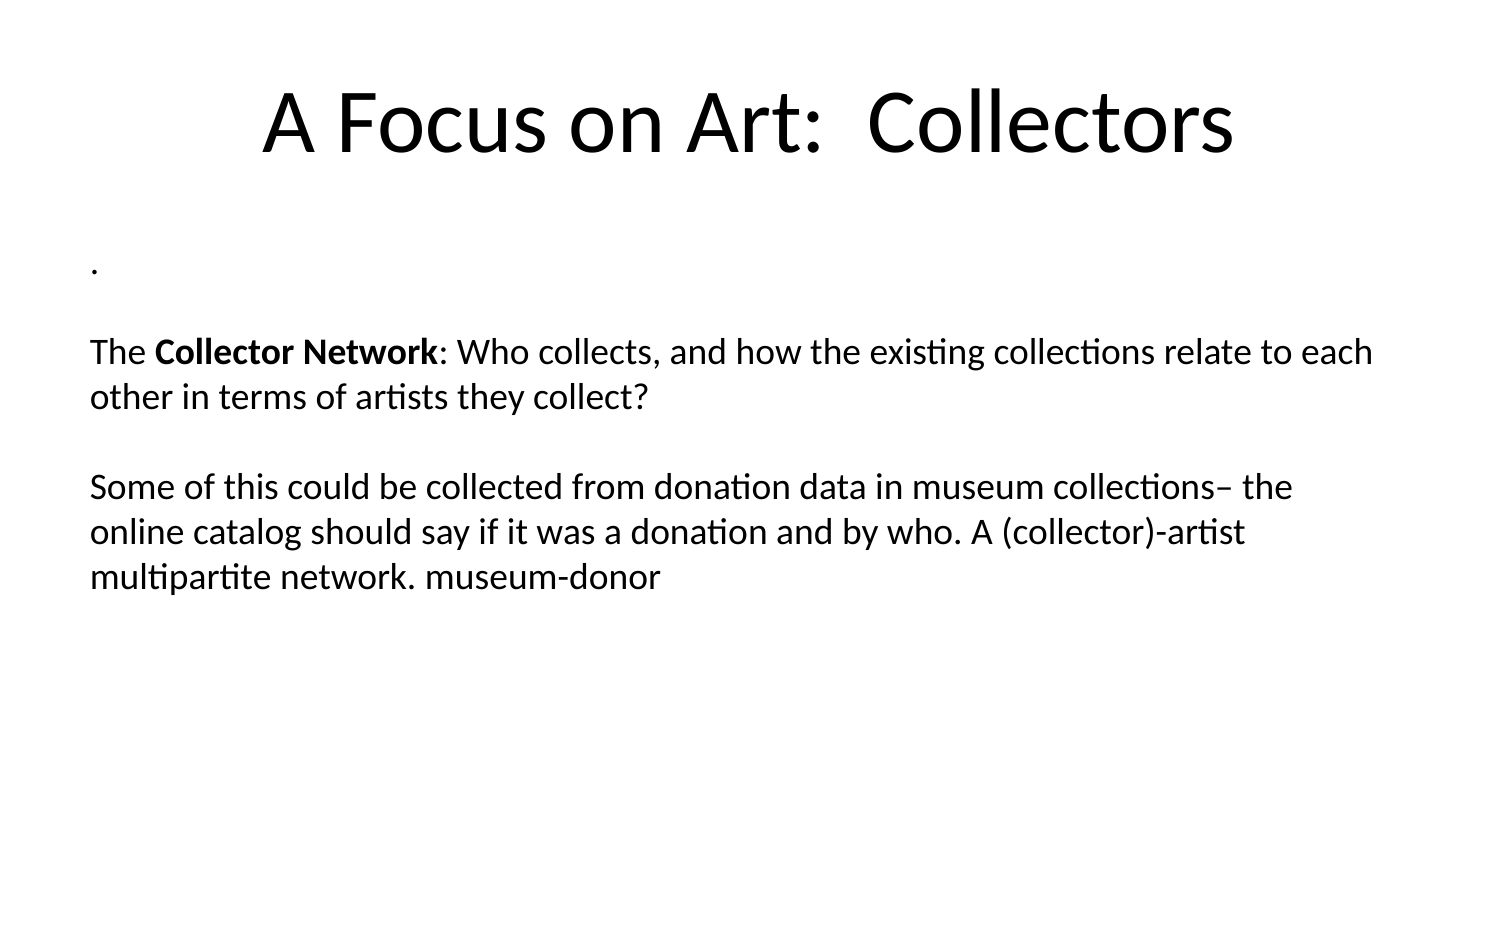

# A Focus on Art:  Collectors
.

The Collector Network: Who collects, and how the existing collections relate to each other in terms of artists they collect?

Some of this could be collected from donation data in museum collections– the online catalog should say if it was a donation and by who. A (collector)-artist multipartite network. museum-donor